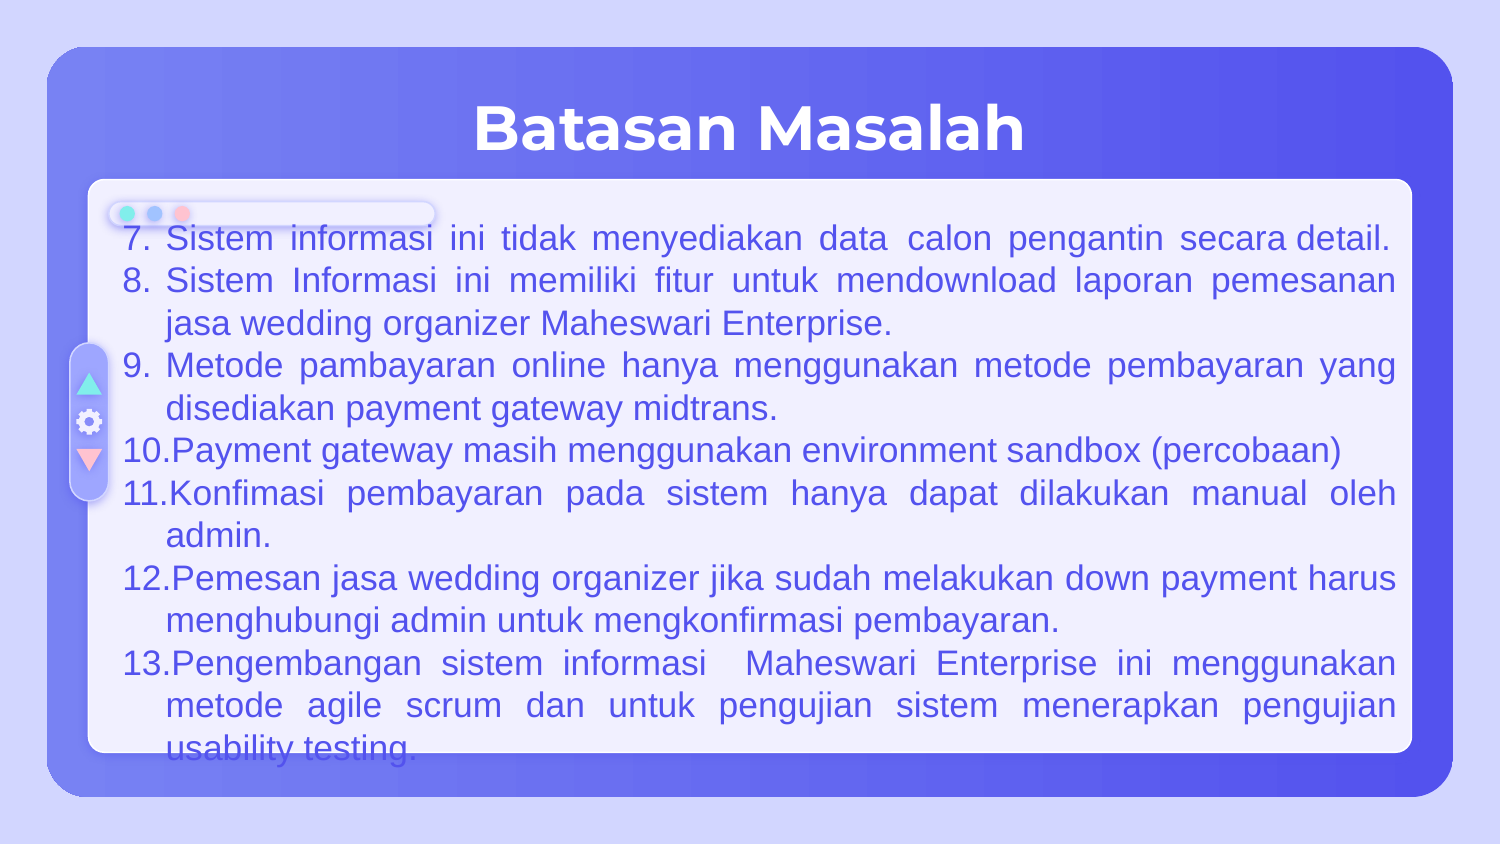

# Batasan Masalah
Sistem informasi ini tidak menyediakan data  calon pengantin secara detail.
Sistem Informasi ini memiliki fitur untuk mendownload laporan pemesanan jasa wedding organizer Maheswari Enterprise.
Metode pambayaran online hanya menggunakan metode pembayaran yang disediakan payment gateway midtrans.
Payment gateway masih menggunakan environment sandbox (percobaan)
Konfimasi pembayaran pada sistem hanya dapat dilakukan manual oleh admin.
Pemesan jasa wedding organizer jika sudah melakukan down payment harus menghubungi admin untuk mengkonfirmasi pembayaran.
Pengembangan sistem informasi  Maheswari Enterprise ini menggunakan metode agile scrum dan untuk pengujian sistem menerapkan pengujian usability testing.